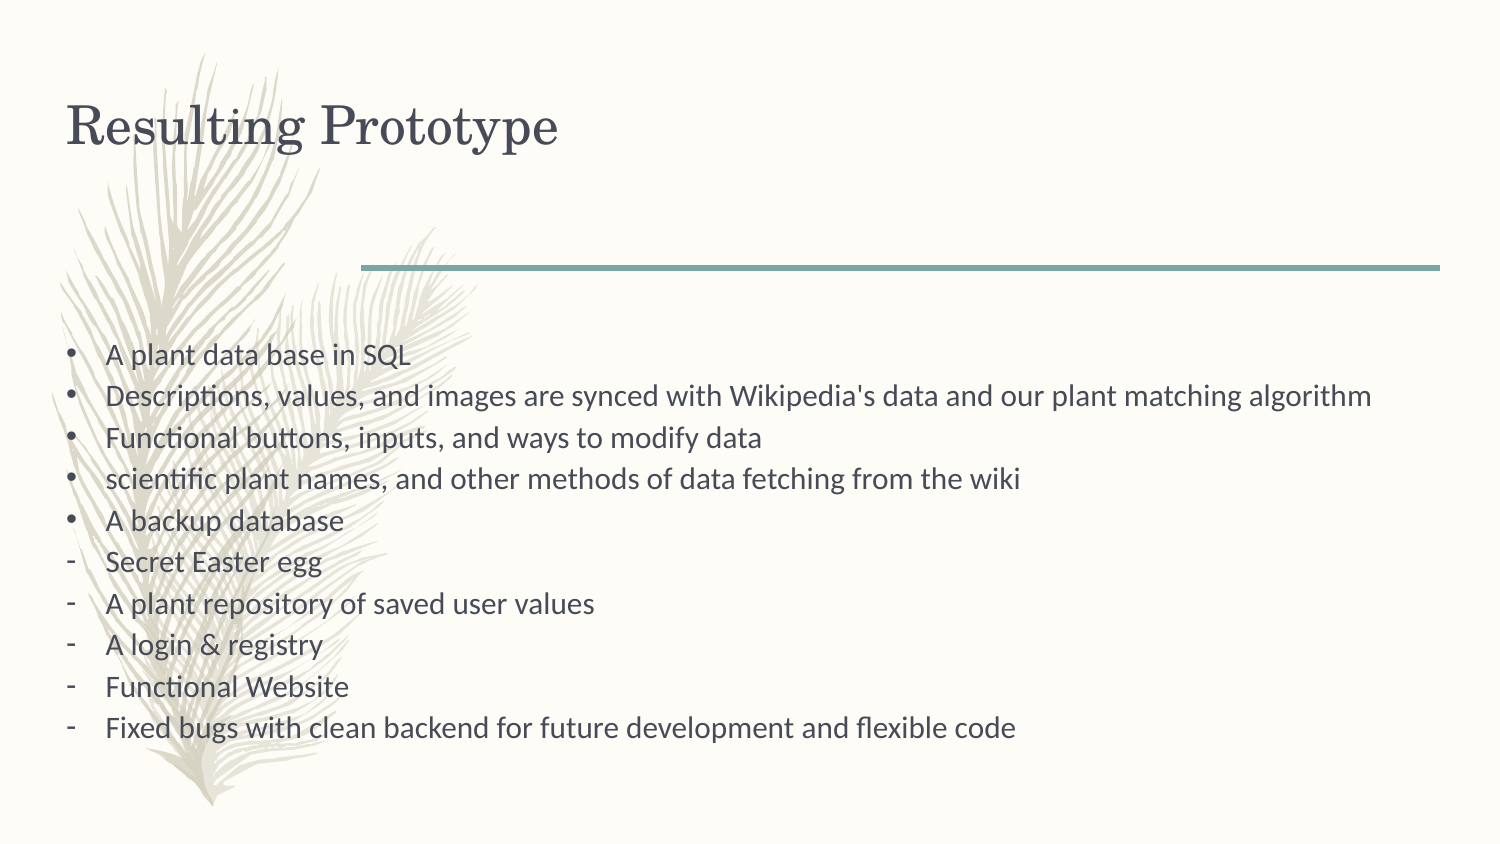

# Resulting Prototype
A plant data base in SQL
Descriptions, values, and images are synced with Wikipedia's data and our plant matching algorithm
Functional buttons, inputs, and ways to modify data
scientific plant names, and other methods of data fetching from the wiki
A backup database
Secret Easter egg
A plant repository of saved user values
A login & registry
Functional Website
Fixed bugs with clean backend for future development and flexible code